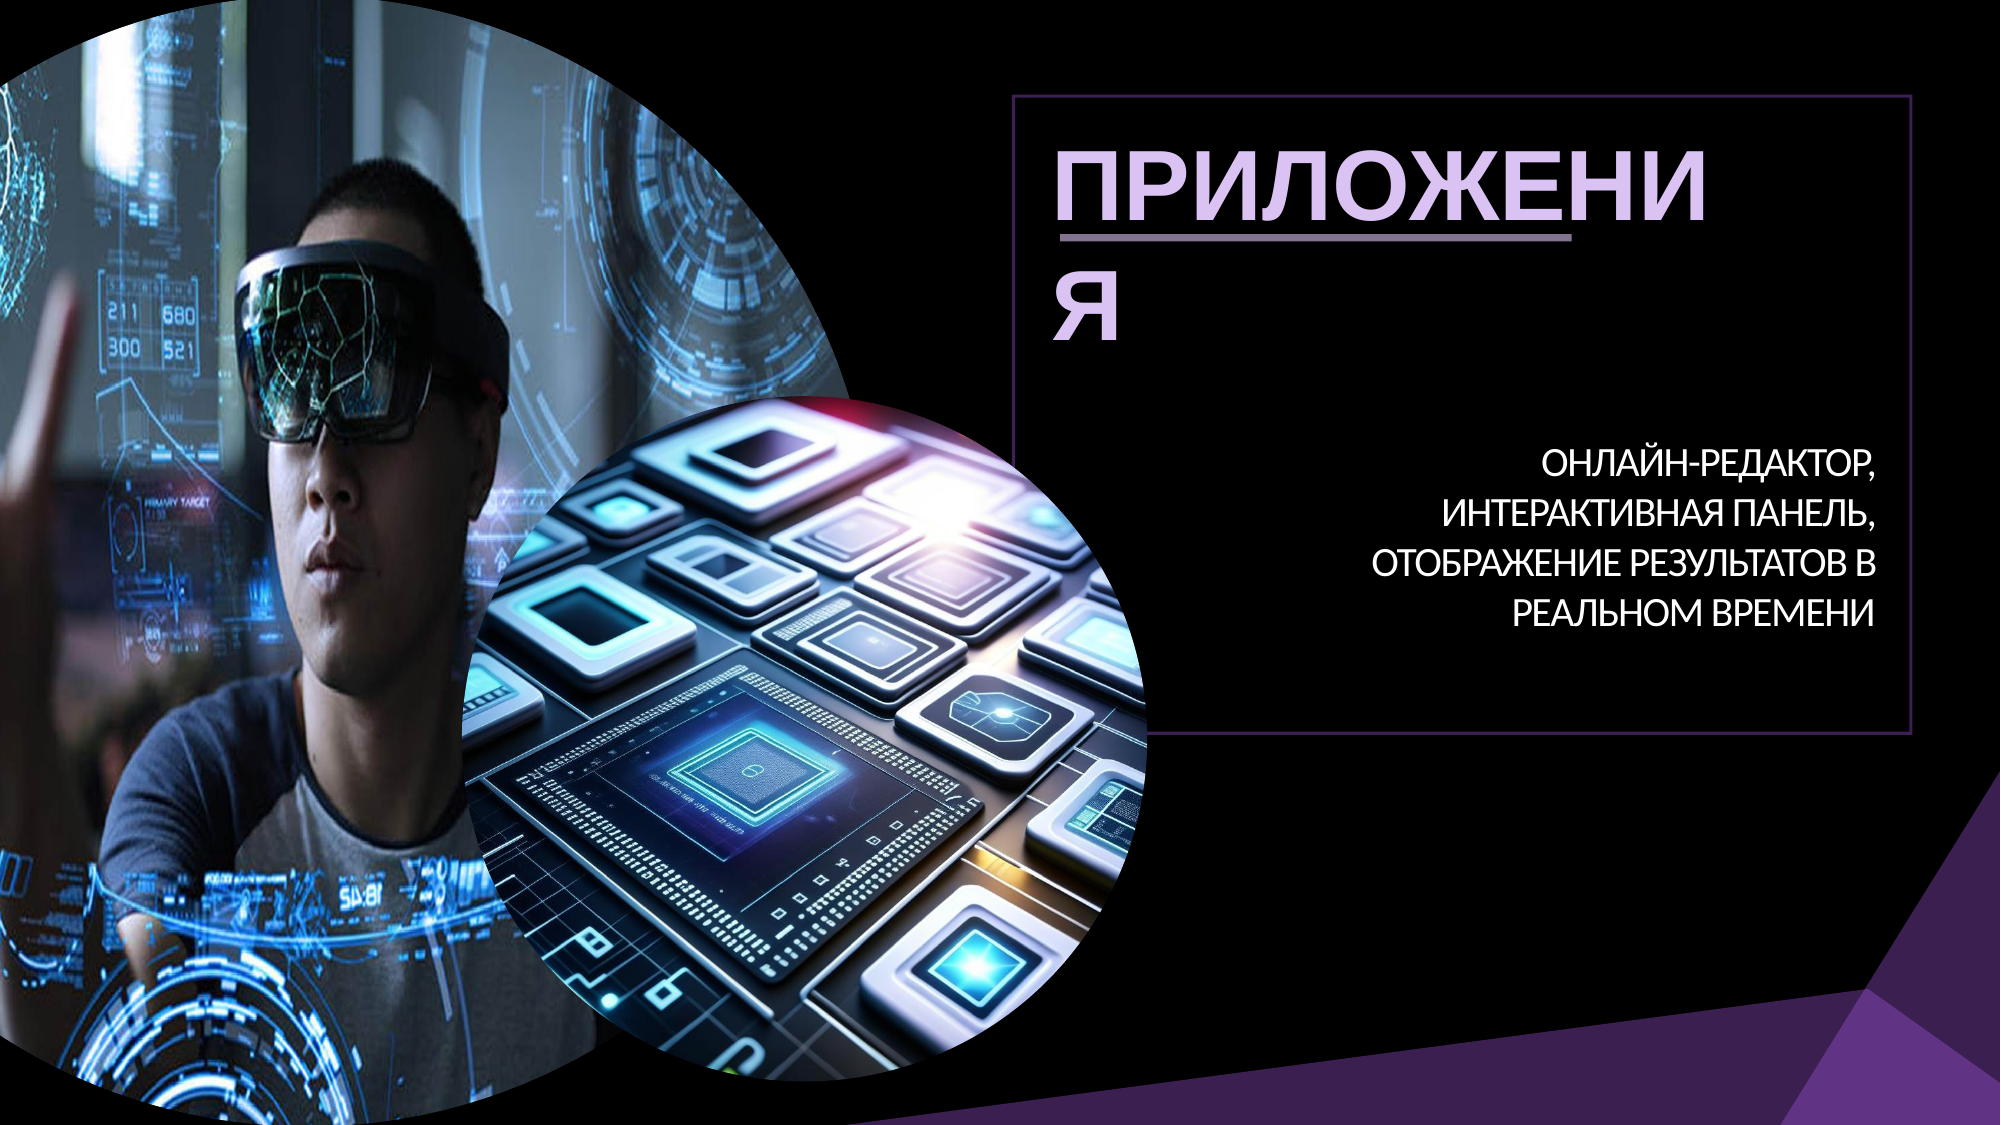

ПРИЛОЖЕНИЯ
МОЖЕТ ПРЕОБРАЗОВАТЬ РАЗМЕТКУ В ДЕРЕВО СИНТАКСИЧЕСКОГО РАЗБОРА

ОНЛАЙН-РЕДАКТОР, ИНТЕРАКТИВНАЯ ПАНЕЛЬ, ОТОБРАЖЕНИЕ РЕЗУЛЬТАТОВ В РЕАЛЬНОМ ВРЕМЕНИ

БИБЛИОТЕКА ПУТИ